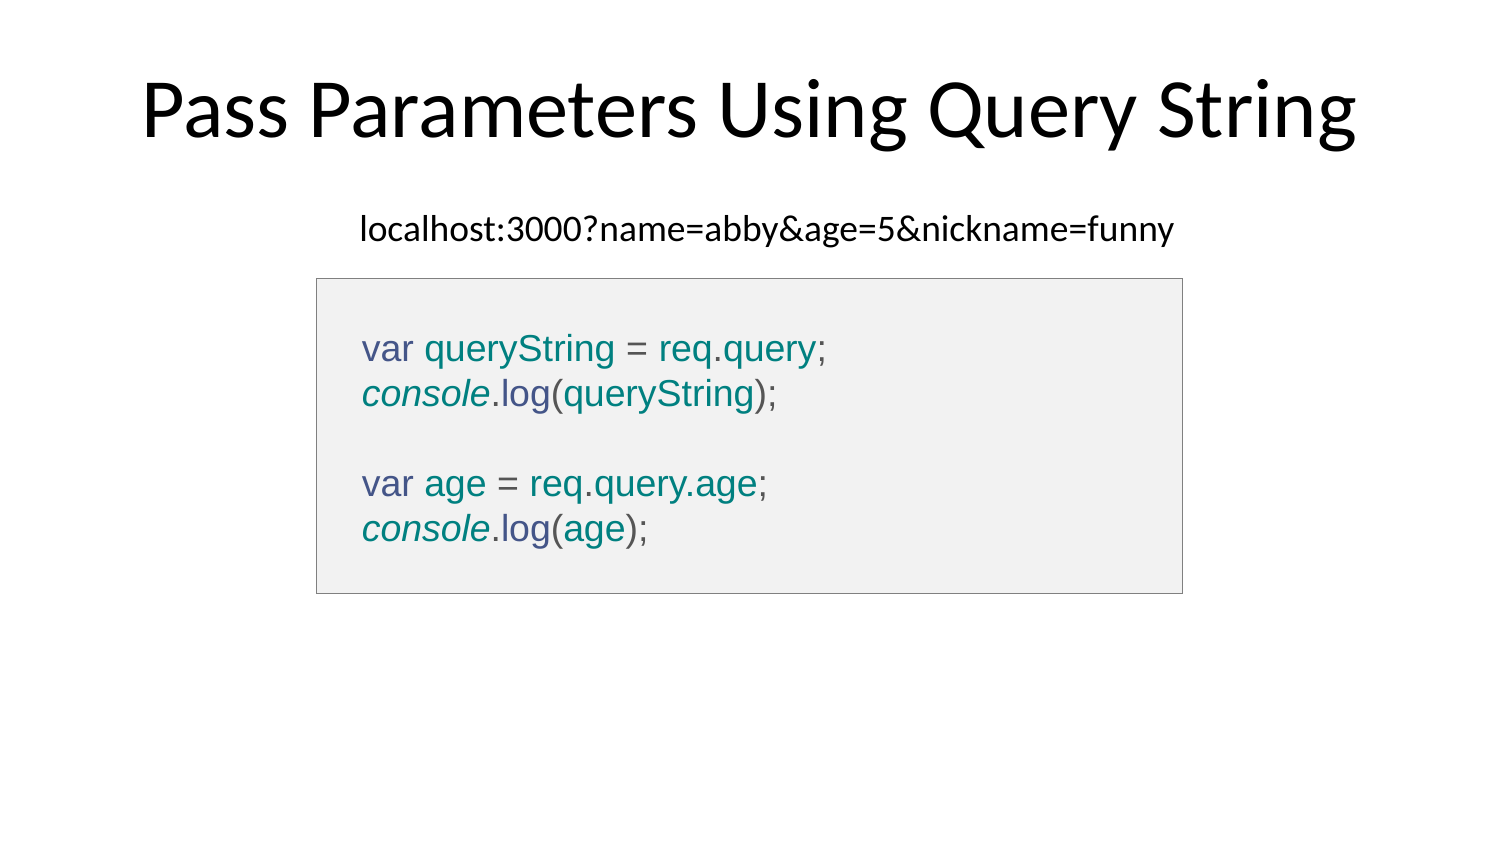

# Pass Parameters Using Query String
localhost:3000?name=abby&age=5&nickname=funny
var queryString = req.query;
console.log(queryString);

var age = req.query.age;
console.log(age);